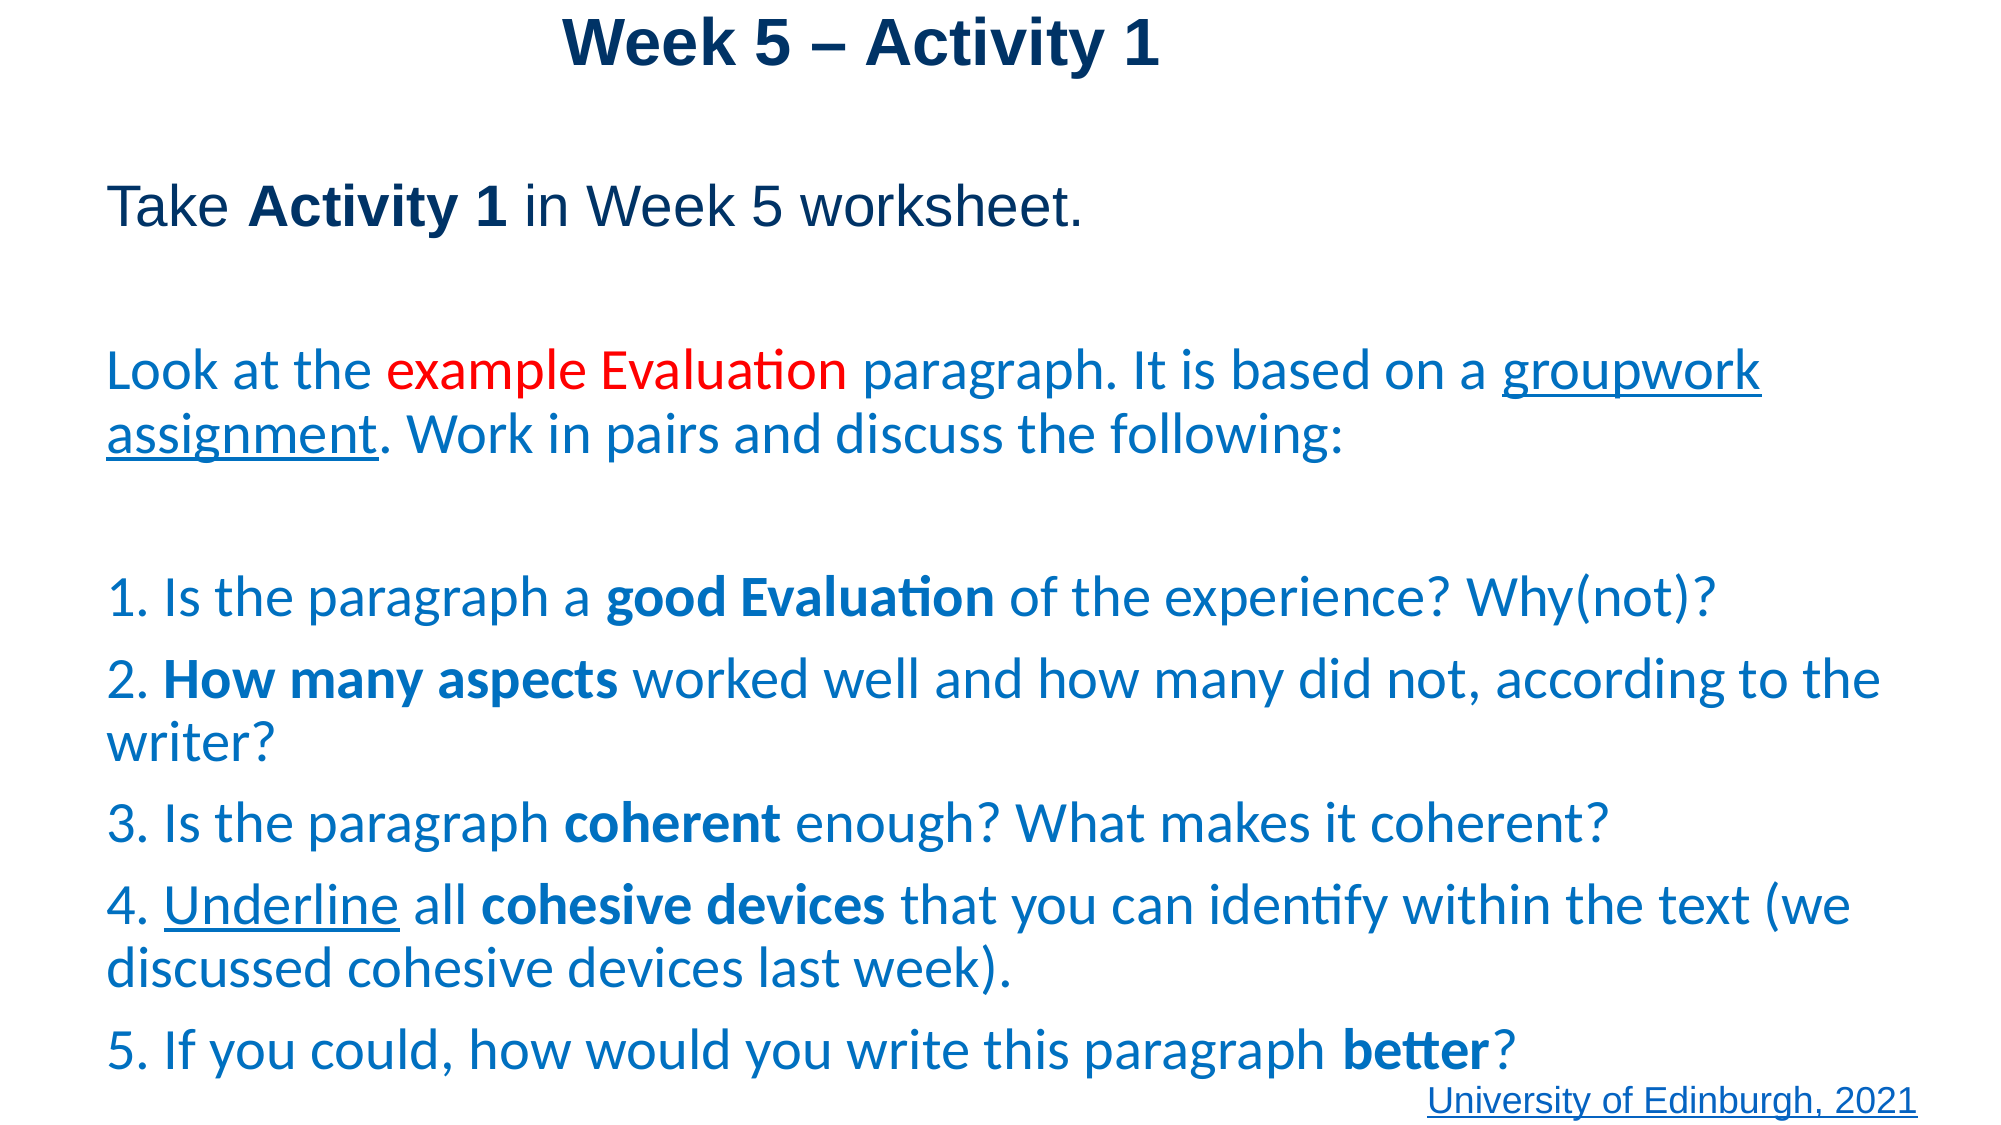

Week 5 – Activity 1
Take Activity 1 in Week 5 worksheet.

Look at the example Evaluation paragraph. It is based on a groupwork assignment. Work in pairs and discuss the following:

1. Is the paragraph a good Evaluation of the experience? Why(not)?
2. How many aspects worked well and how many did not, according to the writer?
3. Is the paragraph coherent enough? What makes it coherent?
4. Underline all cohesive devices that you can identify within the text (we discussed cohesive devices last week).
5. If you could, how would you write this paragraph better?

University of Edinburgh, 2021